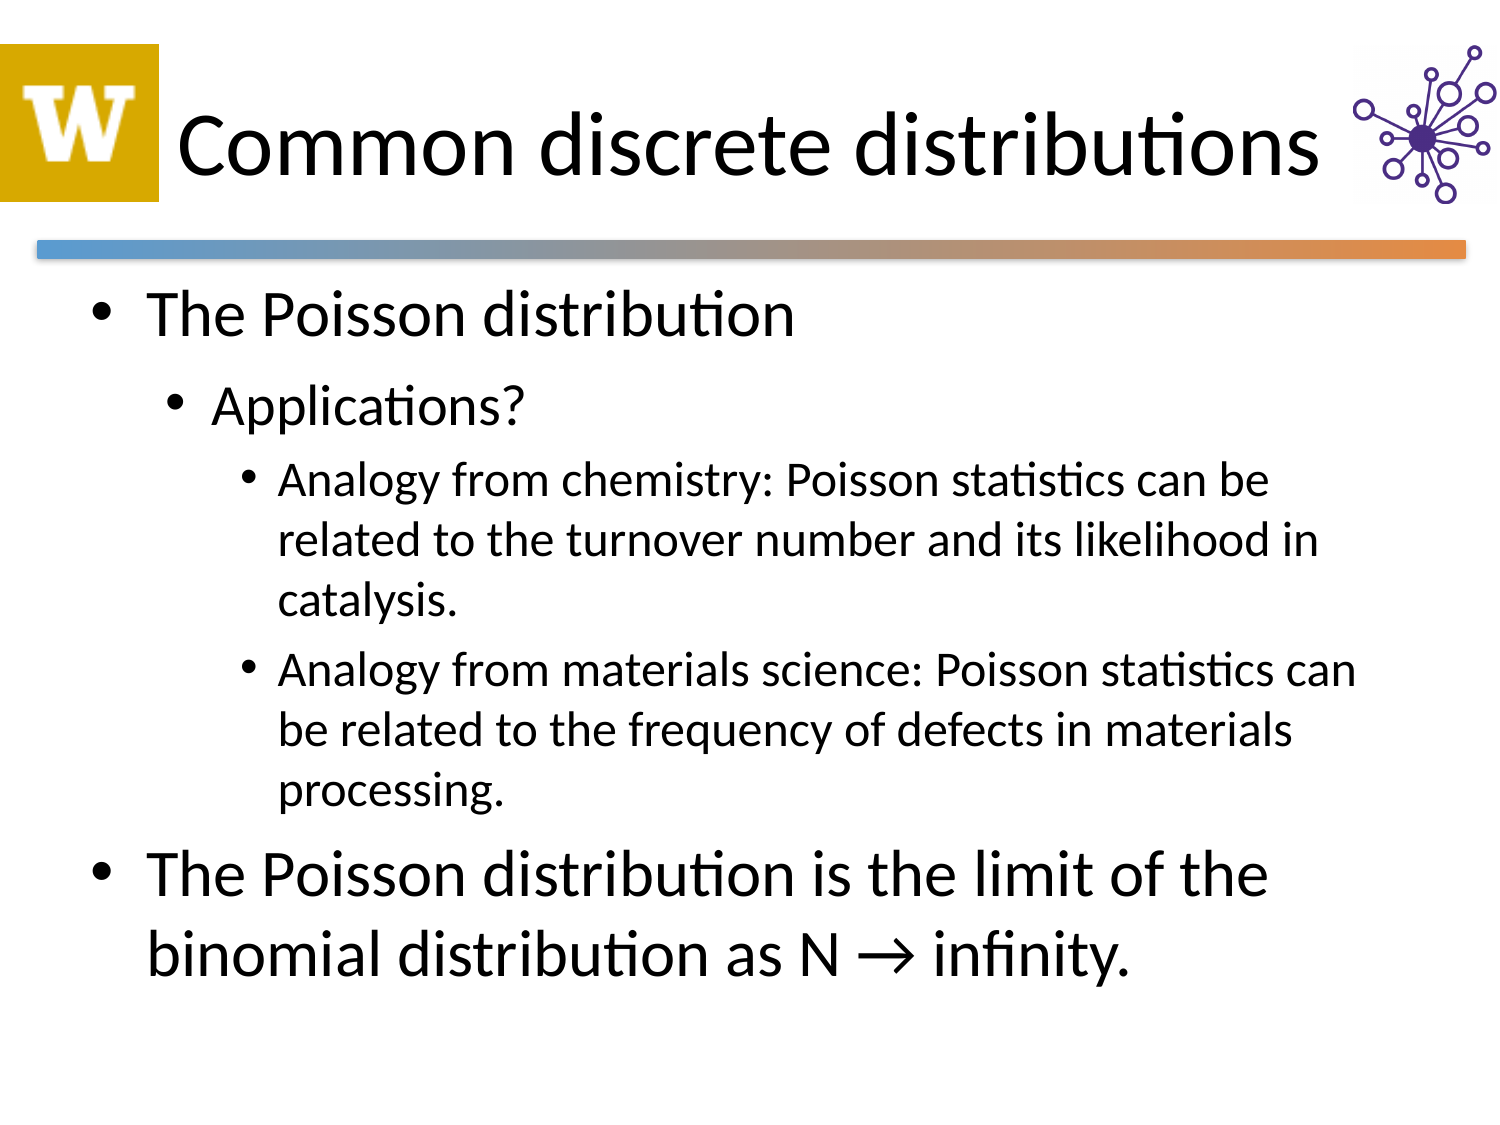

# Common discrete distributions
The Poisson distribution
Applications?
Analogy from chemistry: Poisson statistics can be related to the turnover number and its likelihood in catalysis.
Analogy from materials science: Poisson statistics can be related to the frequency of defects in materials processing.
The Poisson distribution is the limit of the binomial distribution as N → infinity.